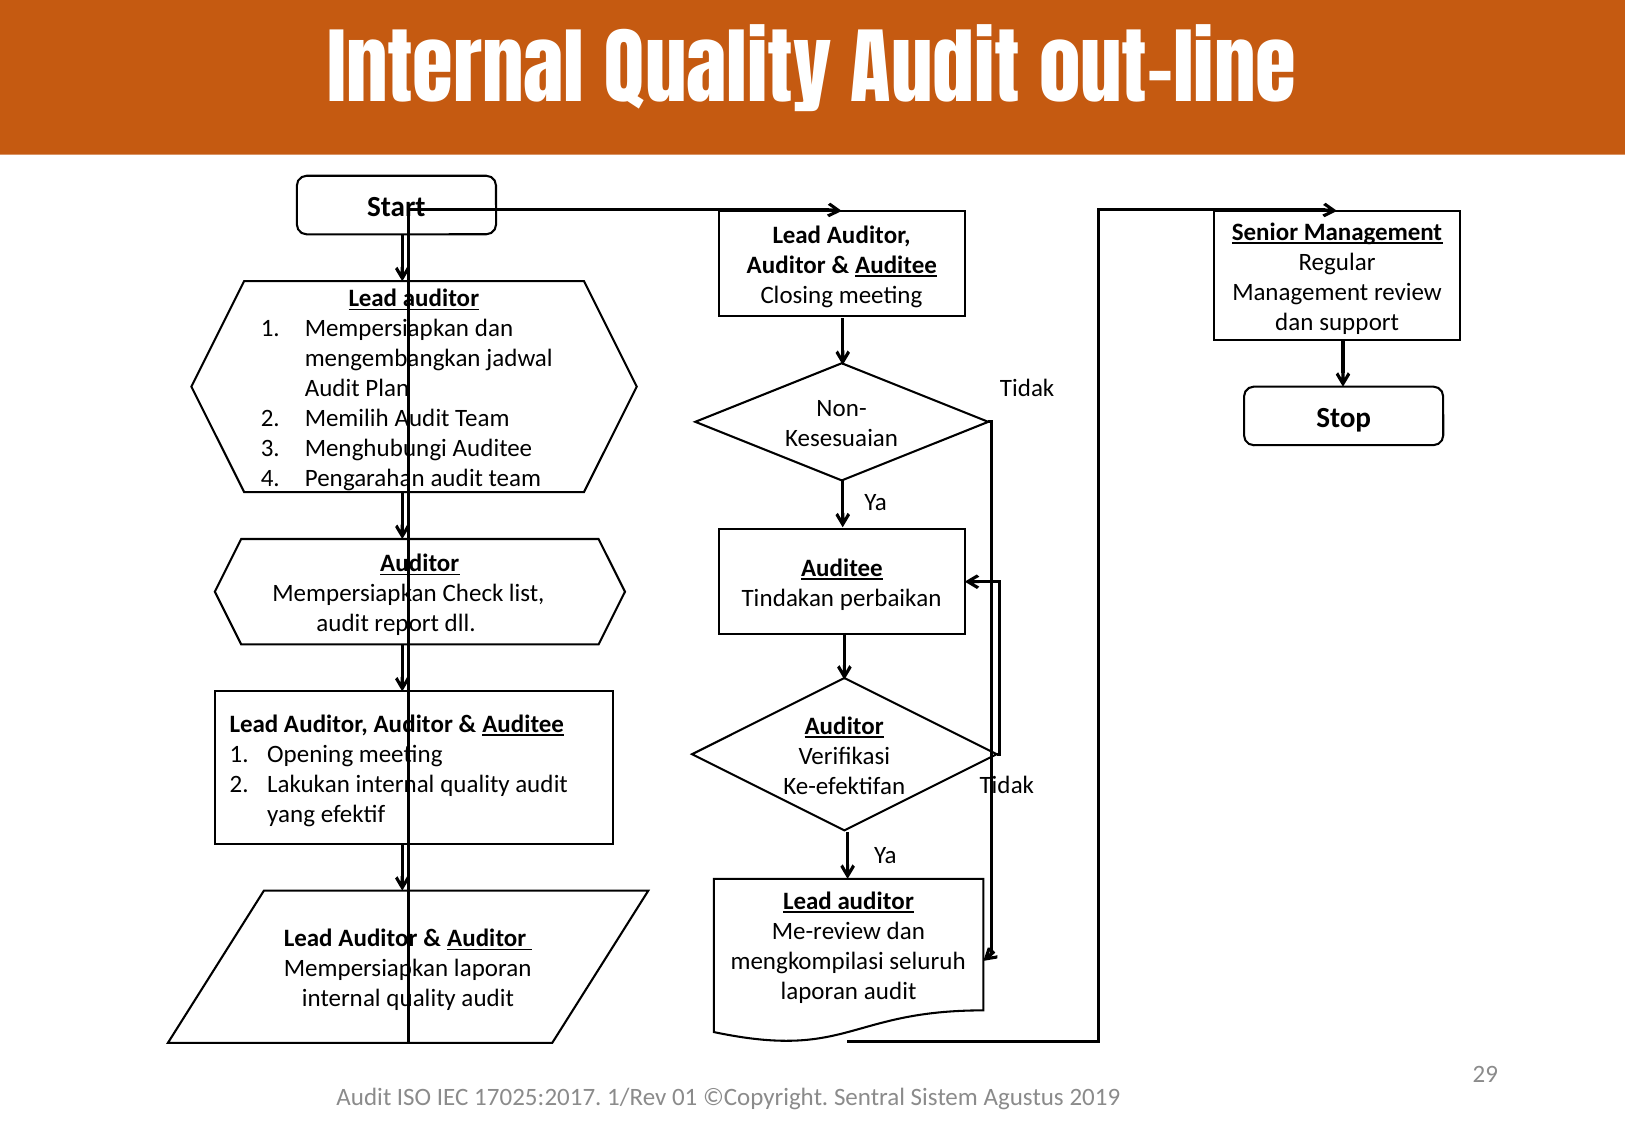

Internal Quality Audit out-line
Start
Lead Auditor, Auditor & Auditee
Closing meeting
Senior Management
Regular
Management review dan support
Lead auditor
Mempersiapkan dan mengembangkan jadwal Audit Plan
Memilih Audit Team
Menghubungi Auditee
Pengarahan audit team
Non-Kesesuaian
Tidak
Stop
Ya
Auditee
Tindakan perbaikan
Auditor
Mempersiapkan Check list, audit report dll.
Auditor
Verifikasi Ke-efektifan
Lead Auditor, Auditor & Auditee
Opening meeting
Lakukan internal quality audit yang efektif
Tidak
Ya
Lead auditor
Me-review dan mengkompilasi seluruh laporan audit
Lead Auditor & Auditor
Mempersiapkan laporan internal quality audit
29
Audit ISO IEC 17025:2017. 1/Rev 01 ©Copyright. Sentral Sistem Agustus 2019